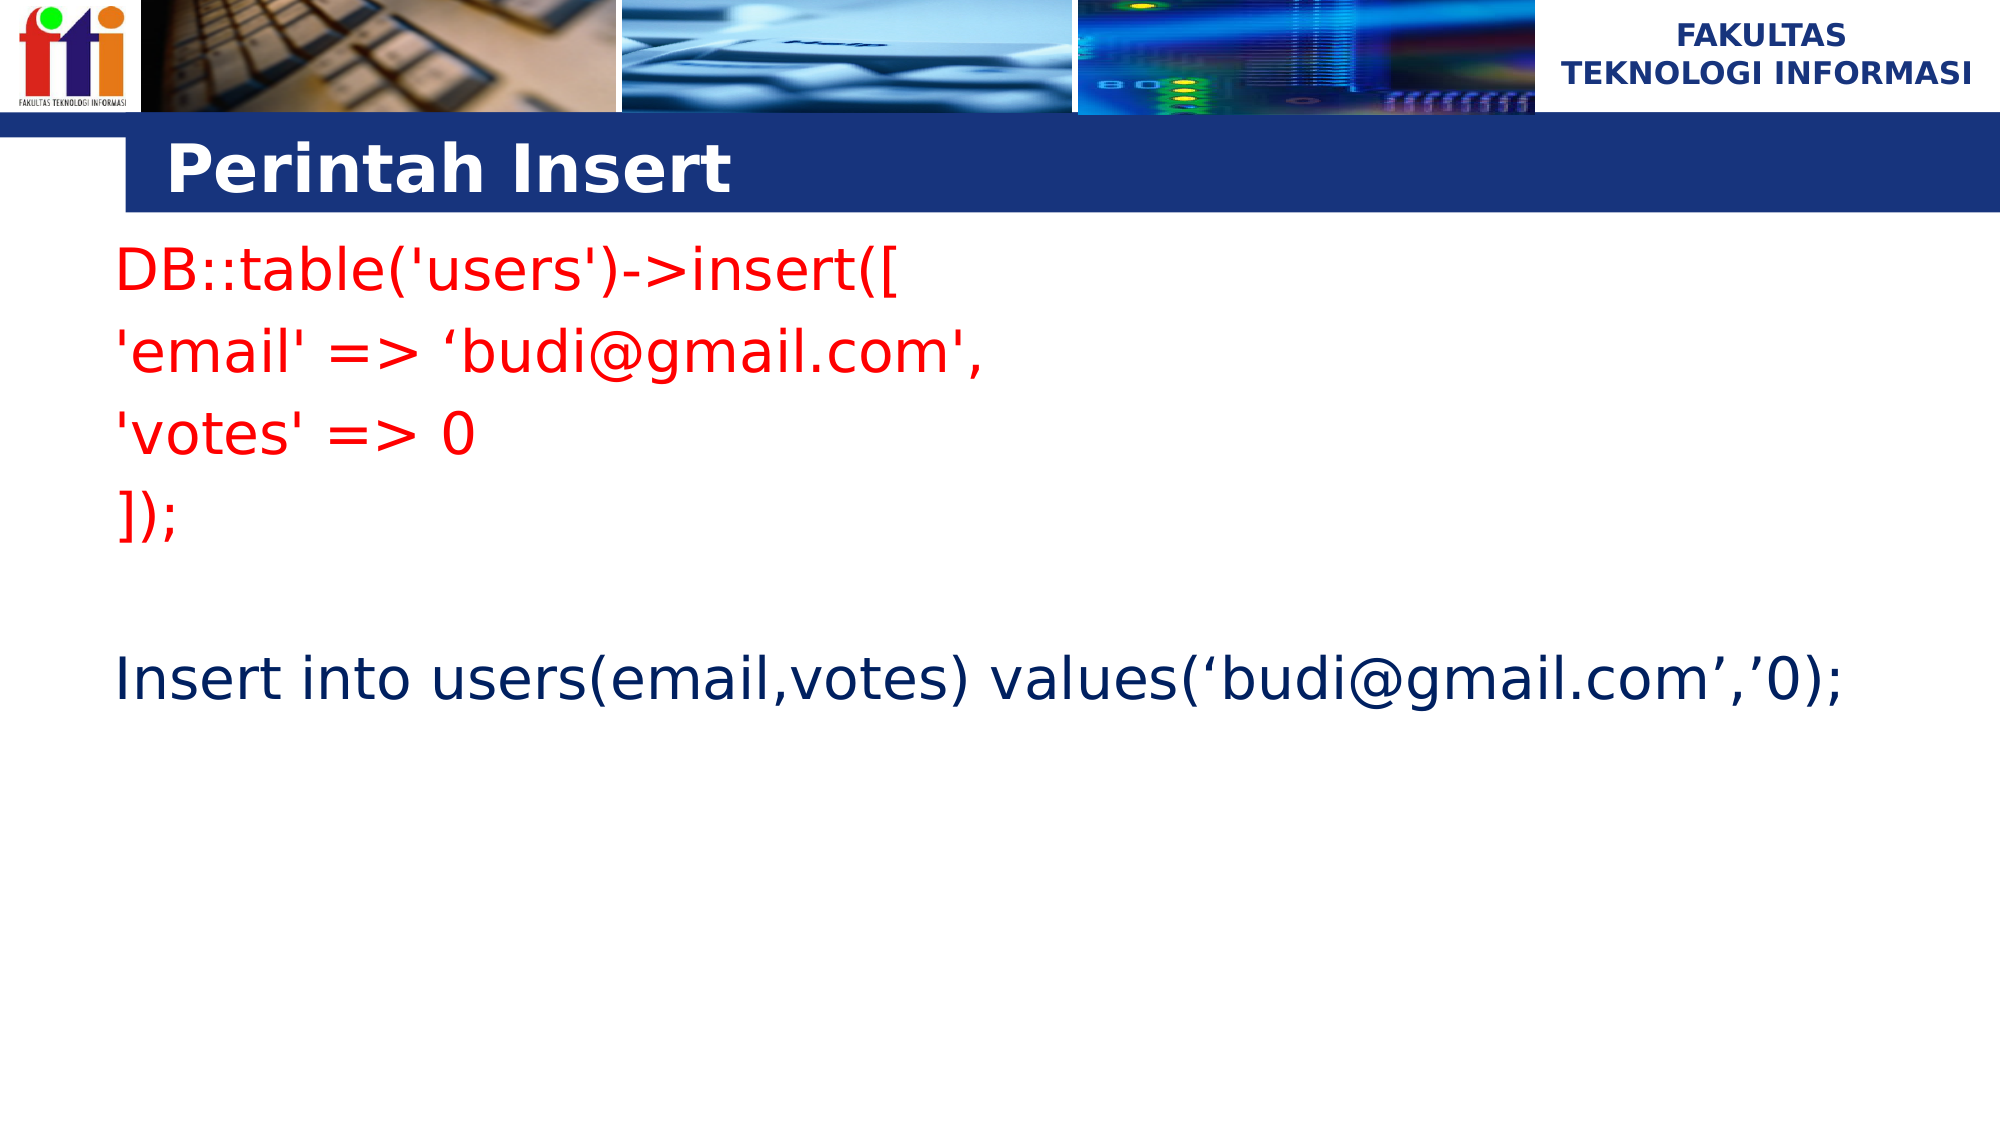

# Perintah Insert
DB::table('users')->insert([
'email' => ‘budi@gmail.com',
'votes' => 0
]);

Insert into users(email,votes) values(‘budi@gmail.com’,’0);